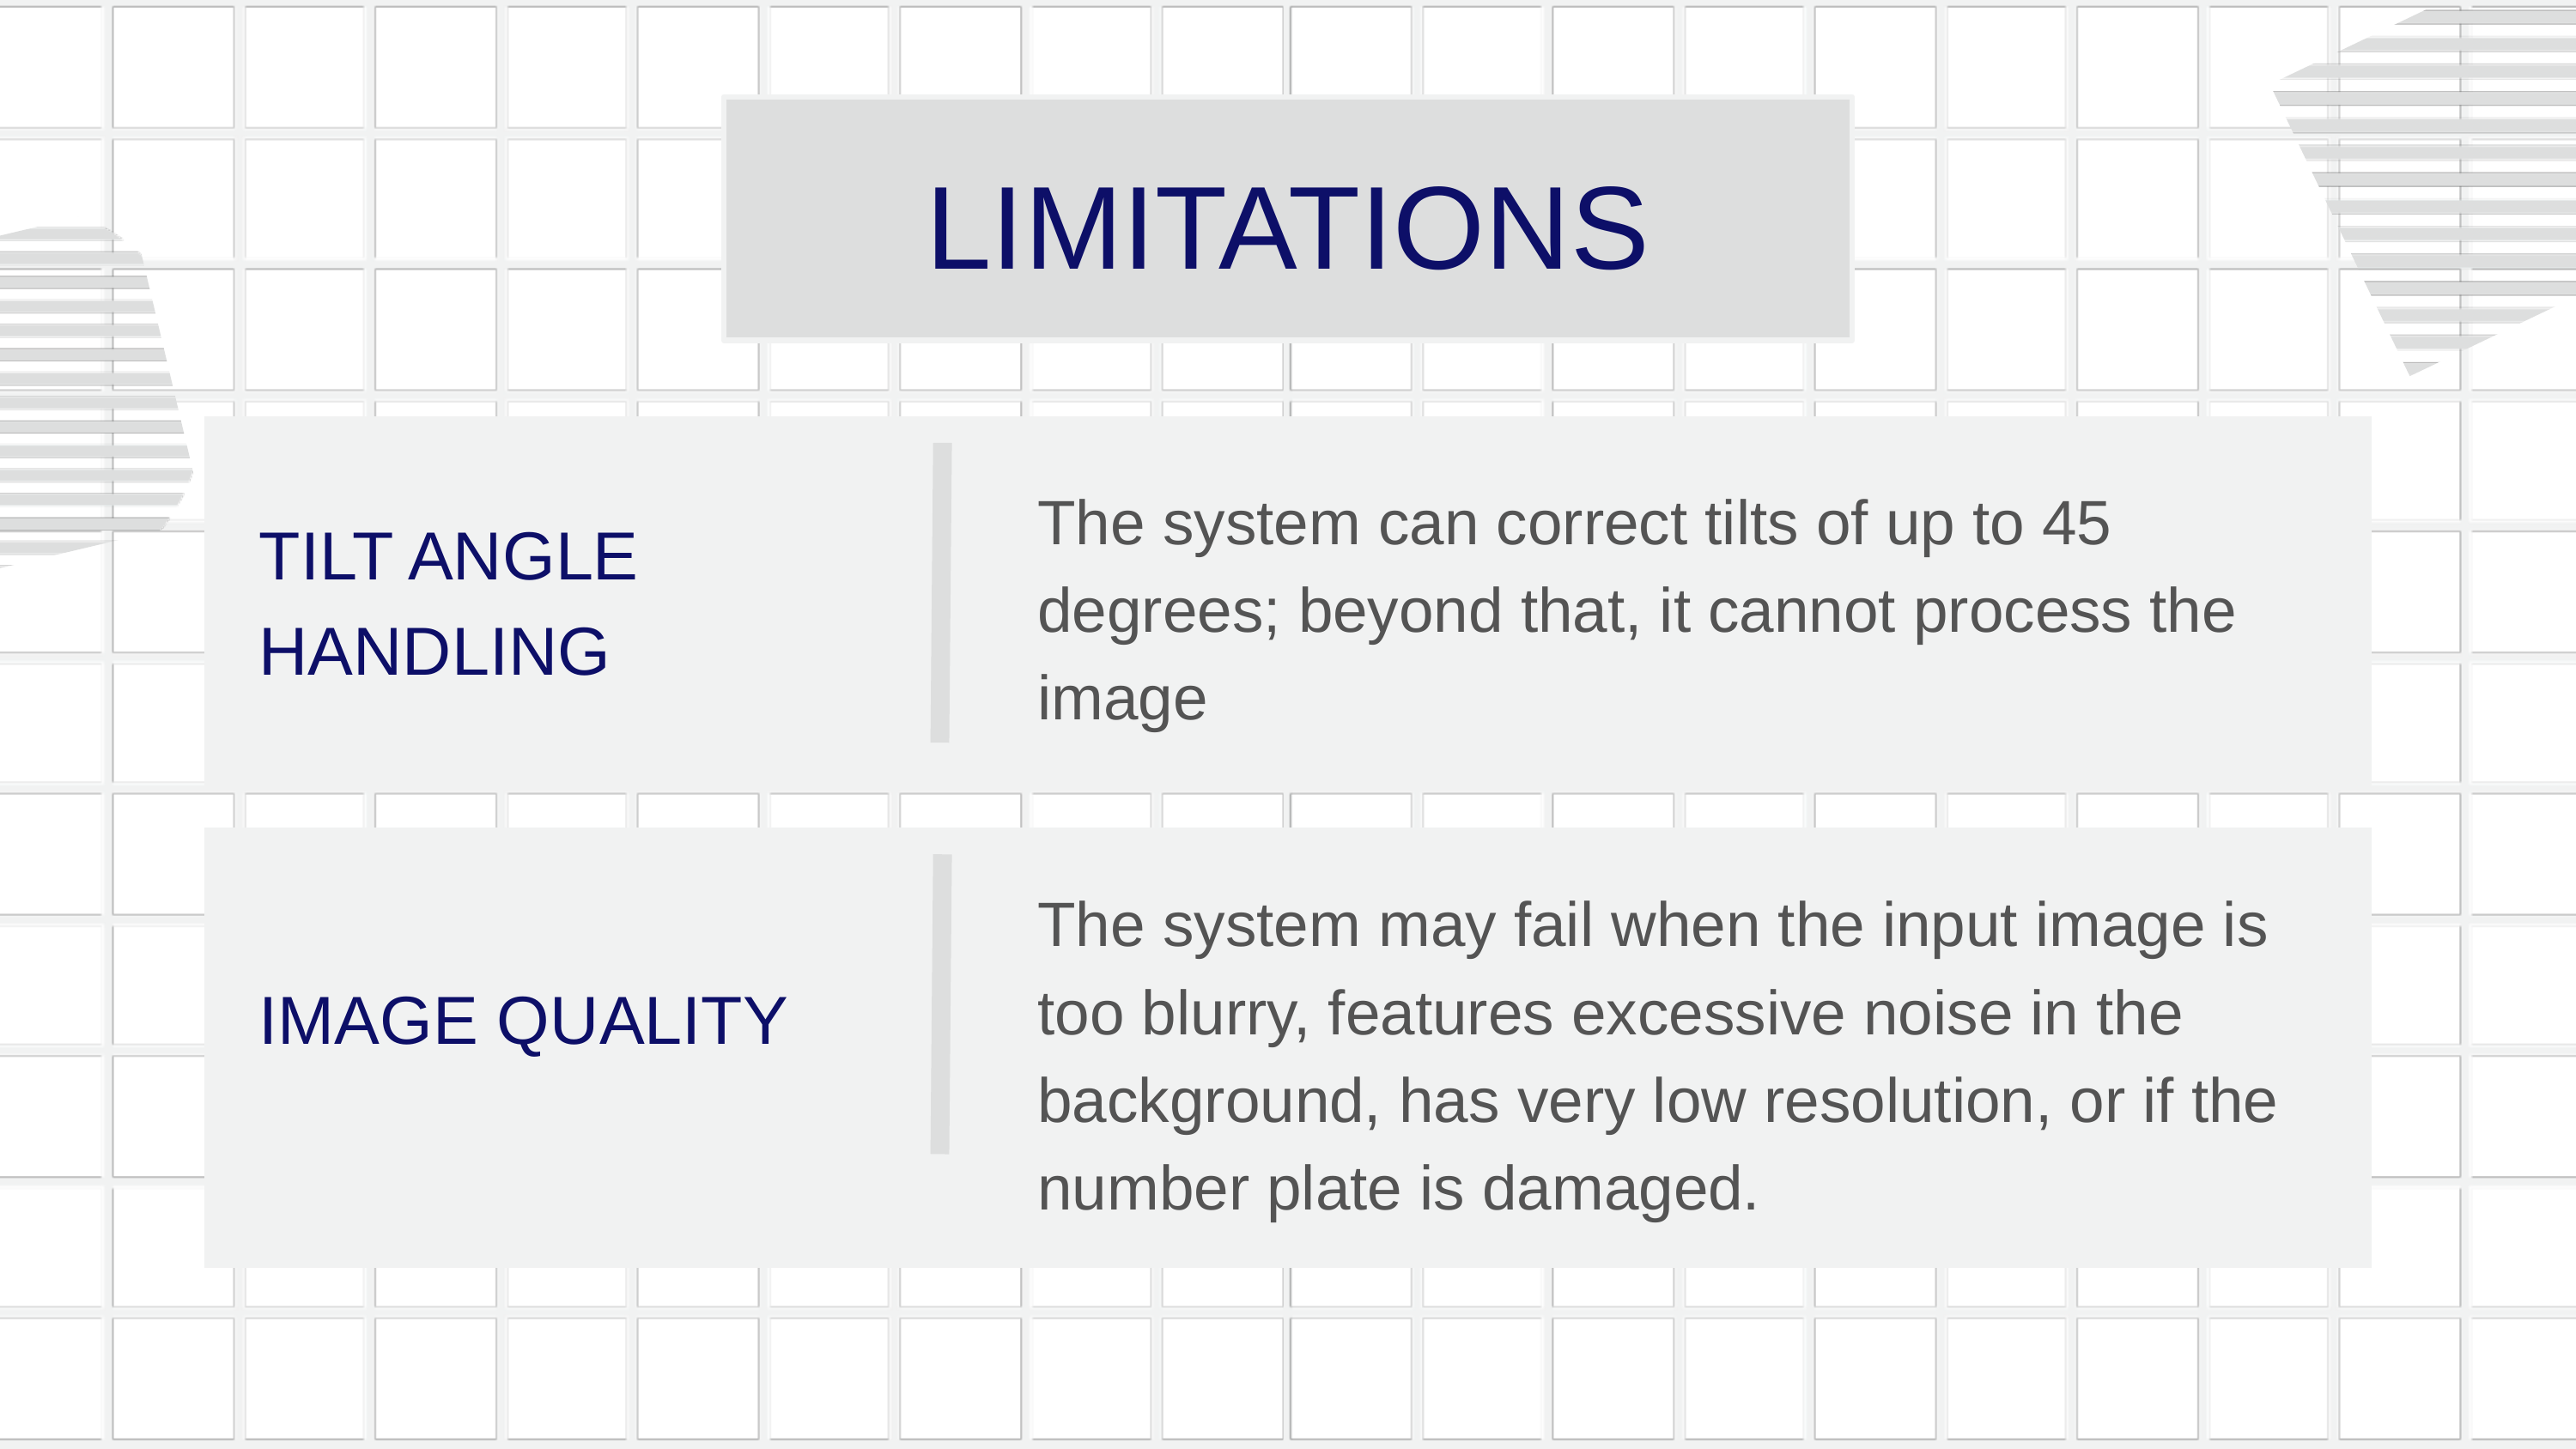

LIMITATIONS

The system can correct tilts of up to 45 degrees; beyond that, it cannot process the image
TILT ANGLE HANDLING

The system may fail when the input image is too blurry, features excessive noise in the background, has very low resolution, or if the number plate is damaged.
IMAGE QUALITY